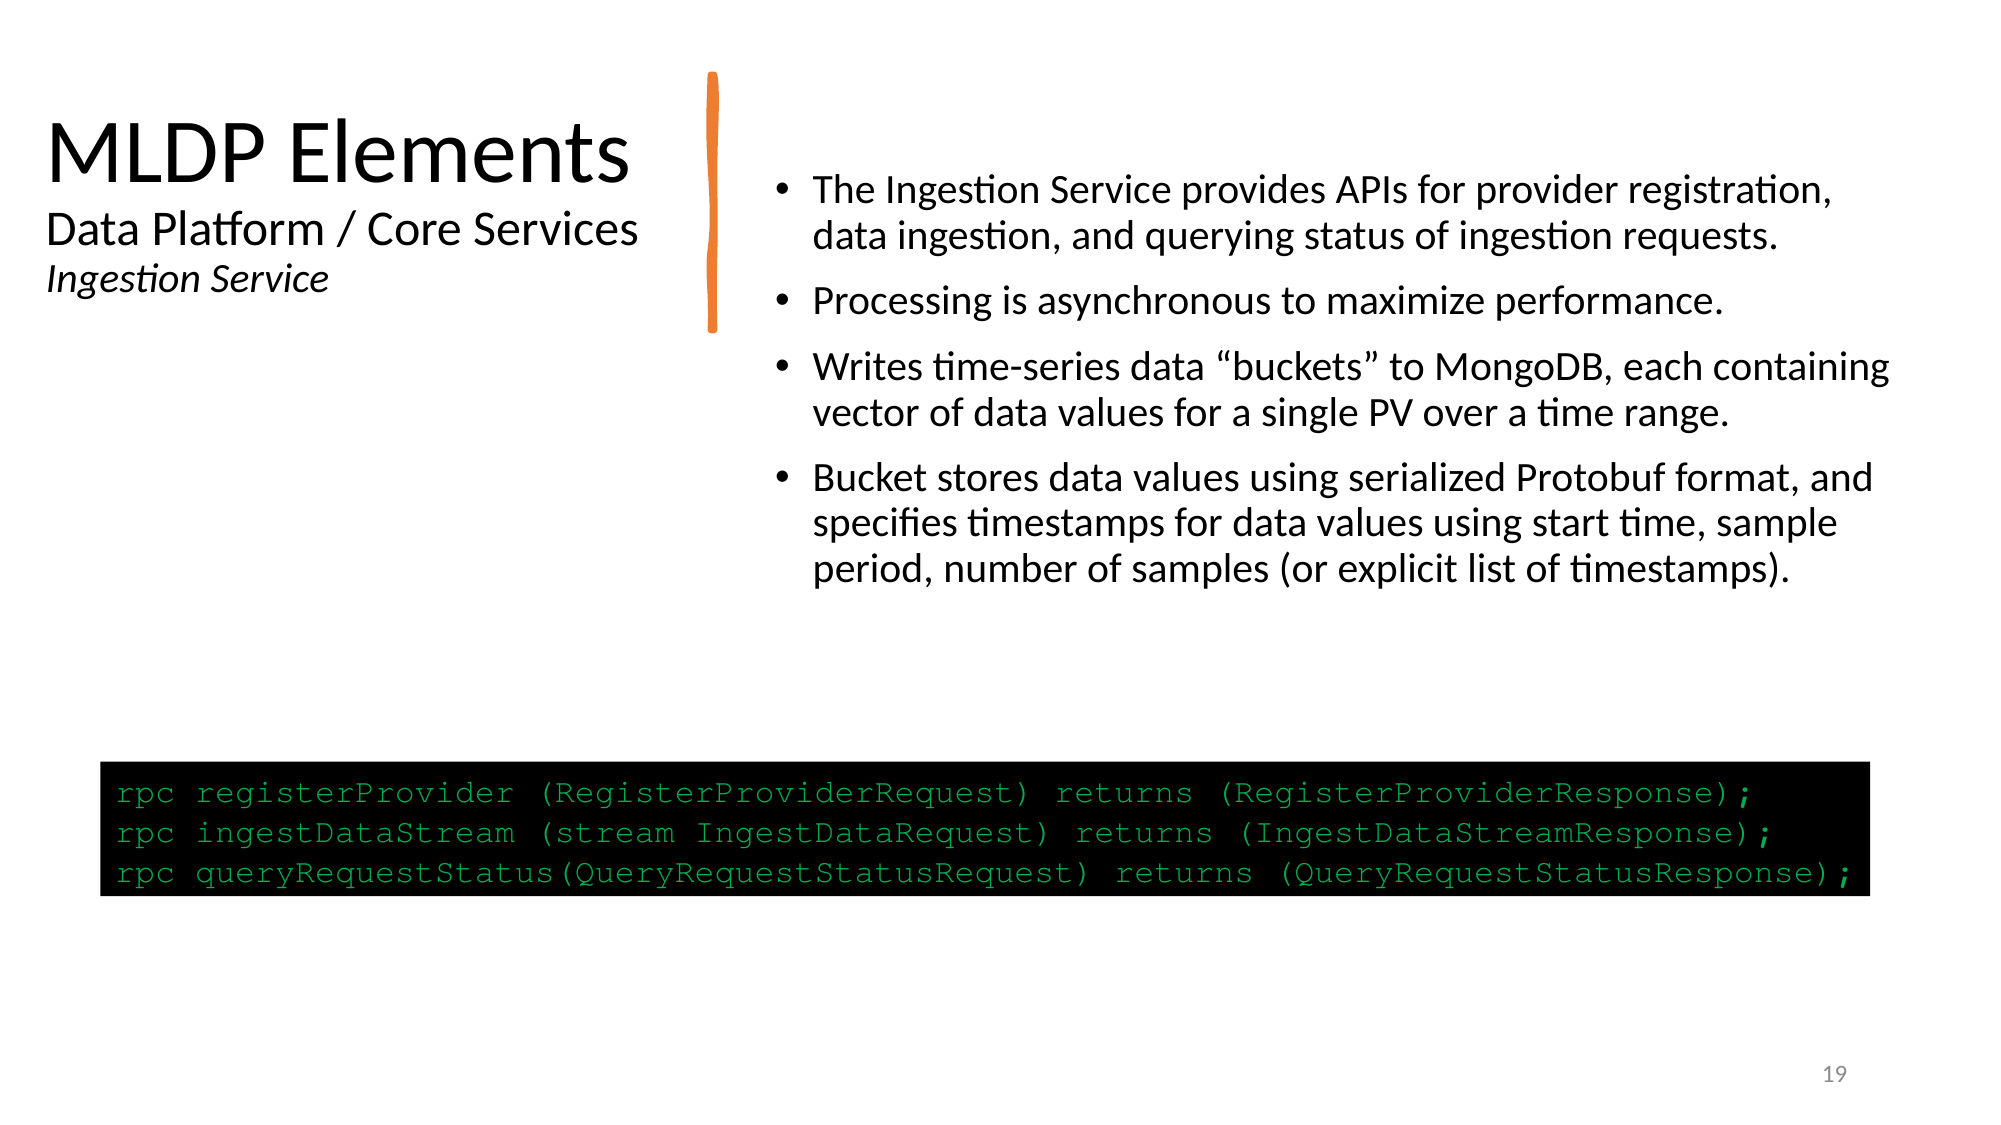

# MLDP Elements Data Platform / Core Services Ingestion Service
The Ingestion Service provides APIs for provider registration, data ingestion, and querying status of ingestion requests.
Processing is asynchronous to maximize performance.
Writes time-series data “buckets” to MongoDB, each containing vector of data values for a single PV over a time range.
Bucket stores data values using serialized Protobuf format, and specifies timestamps for data values using start time, sample period, number of samples (or explicit list of timestamps).

rpc registerProvider (RegisterProviderRequest) returns (RegisterProviderResponse);
rpc ingestDataStream (stream IngestDataRequest) returns (IngestDataStreamResponse);
rpc queryRequestStatus(QueryRequestStatusRequest) returns (QueryRequestStatusResponse);
19